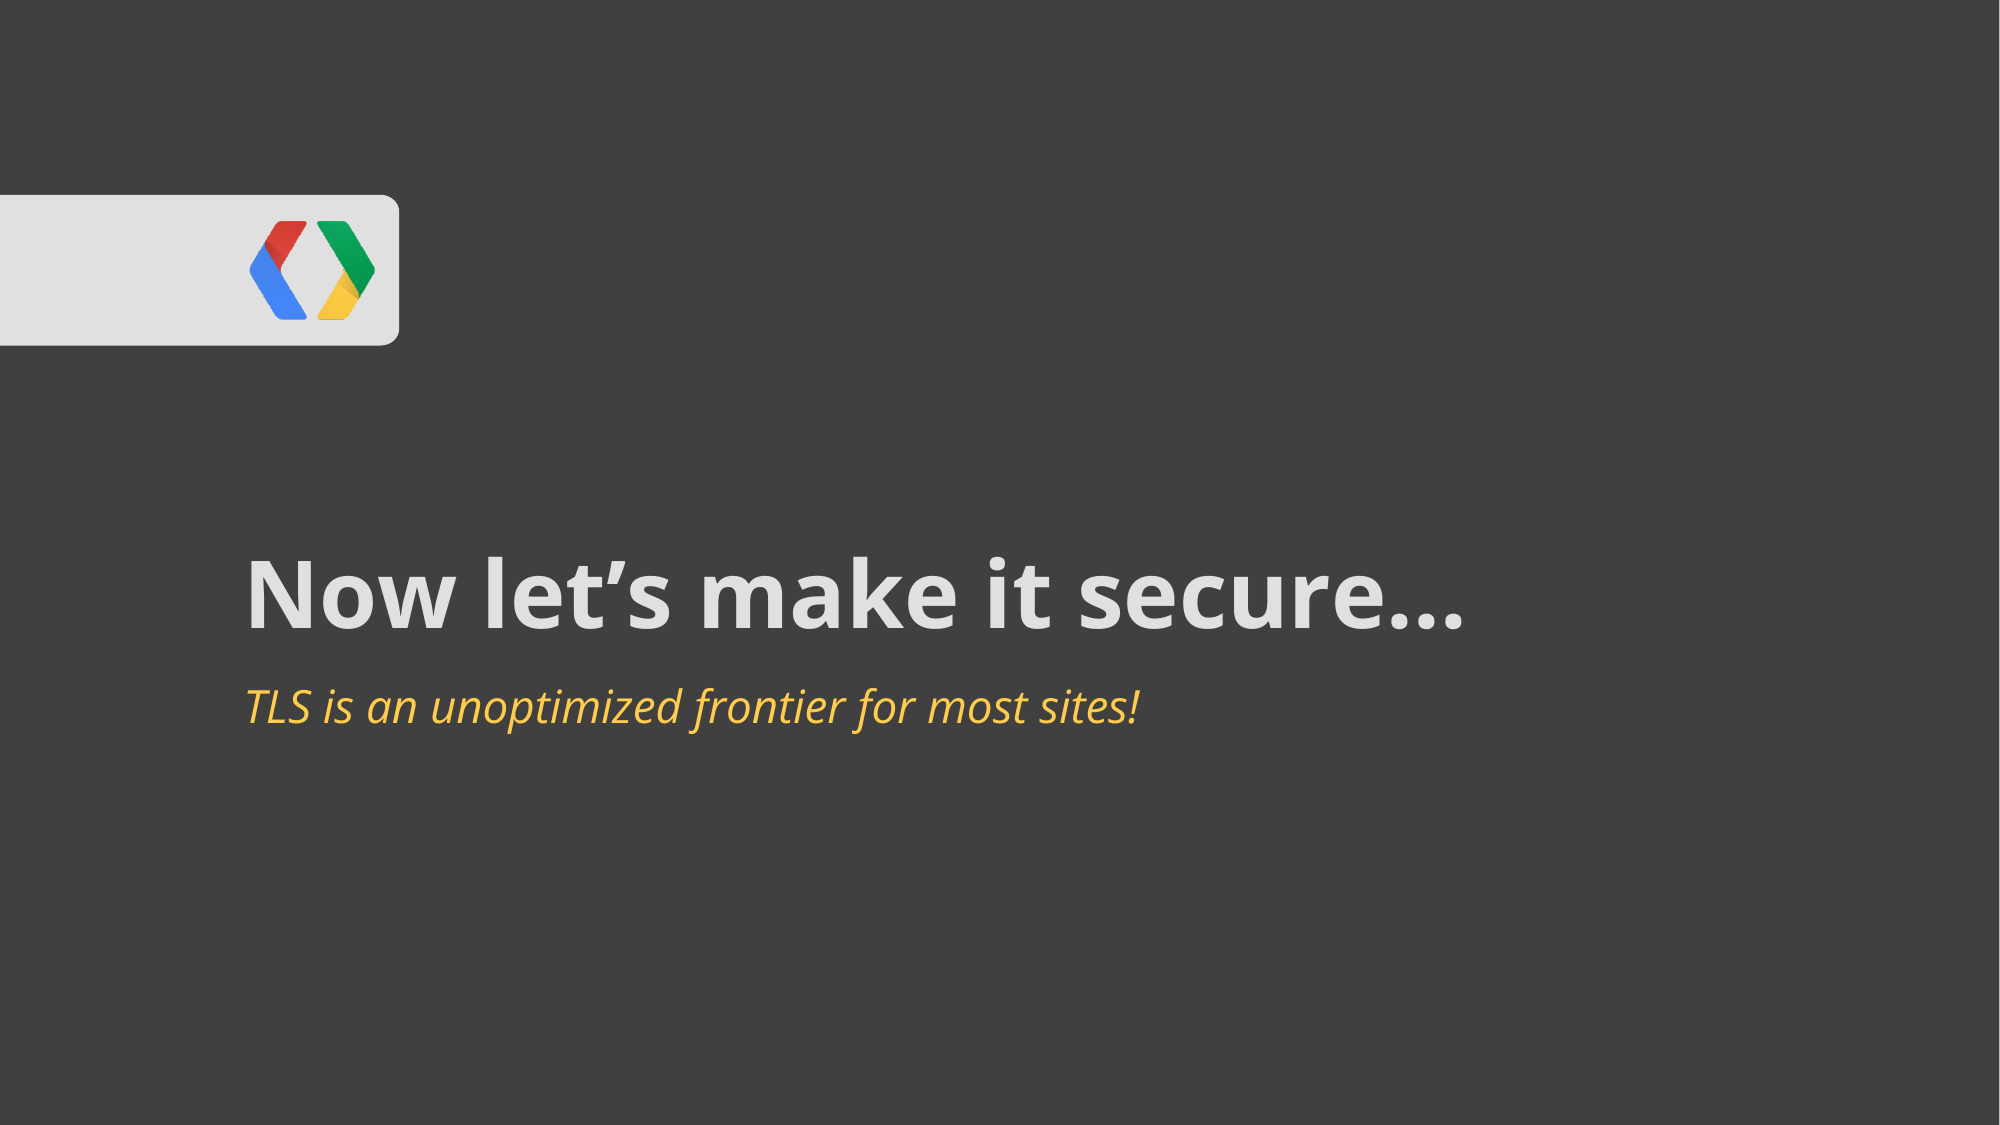

# Now let’s make it secure...
TLS is an unoptimized frontier for most sites!